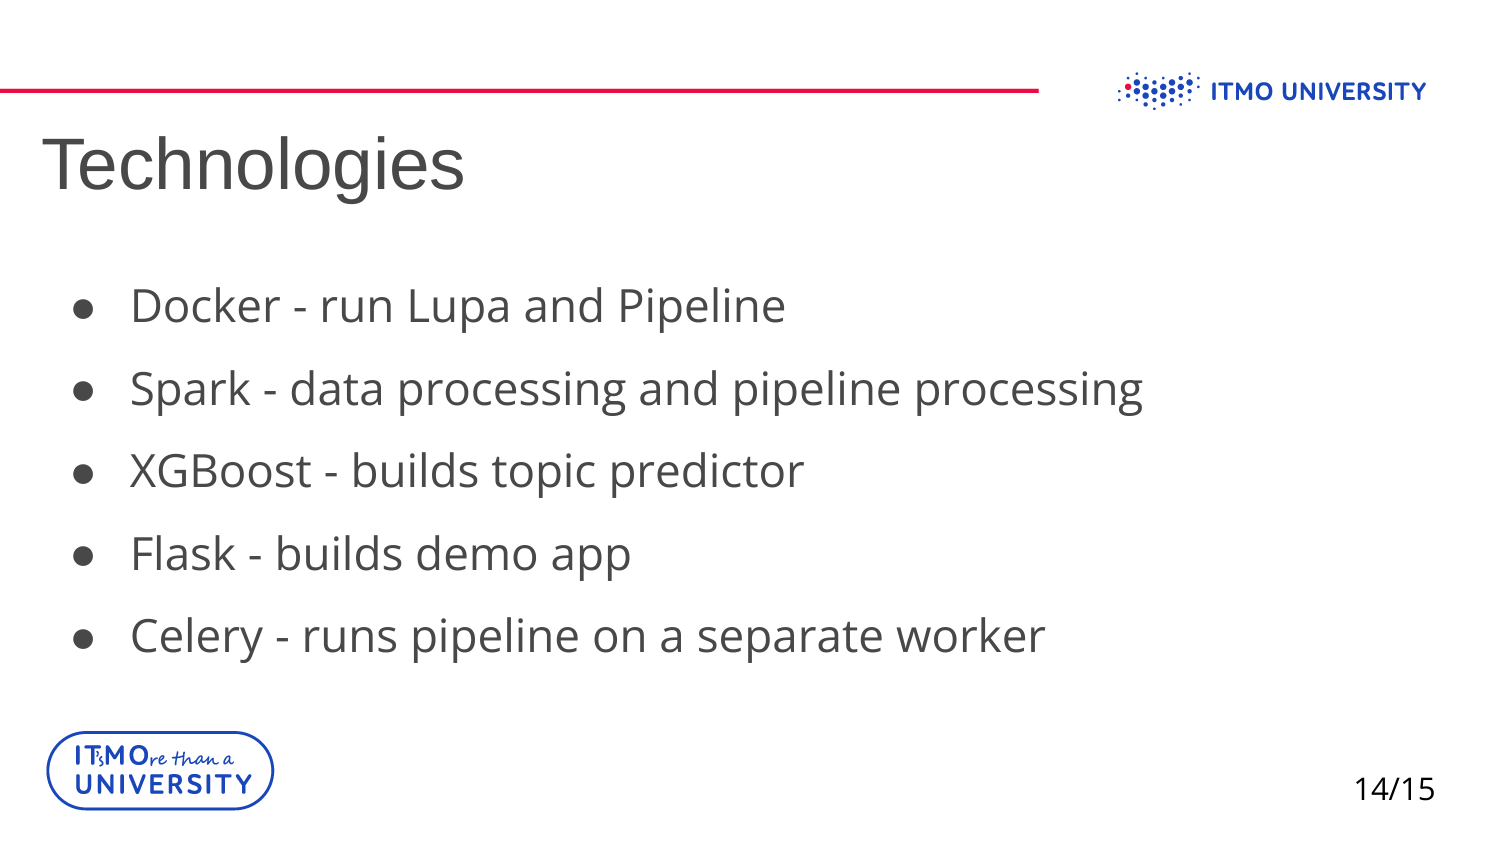

Technologies
Docker - run Lupa and Pipeline
Spark - data processing and pipeline processing
XGBoost - builds topic predictor
Flask - builds demo app
Celery - runs pipeline on a separate worker

14/15